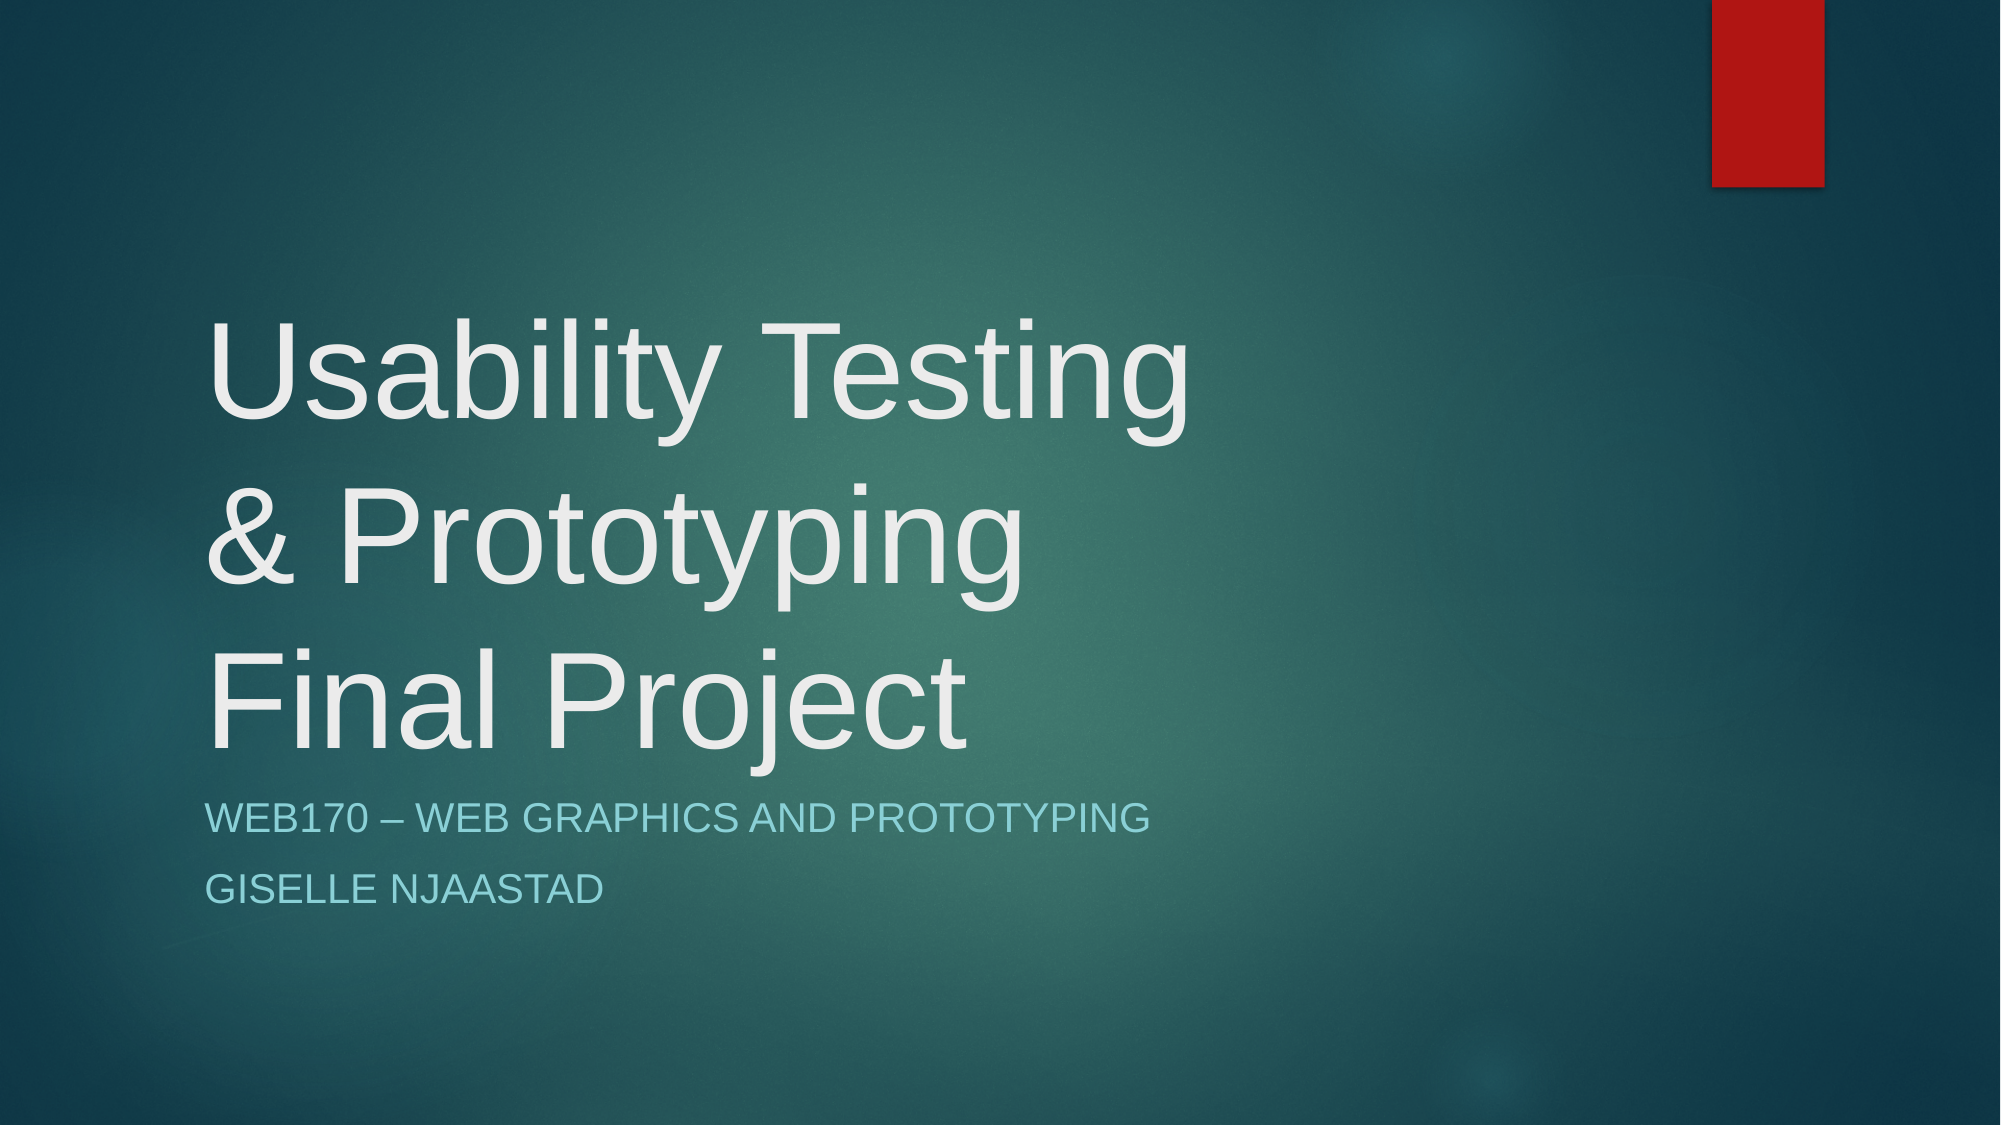

# Usability Testing & Prototyping Final Project
WEB170 – Web graphics and prototyping
Giselle Njaastad